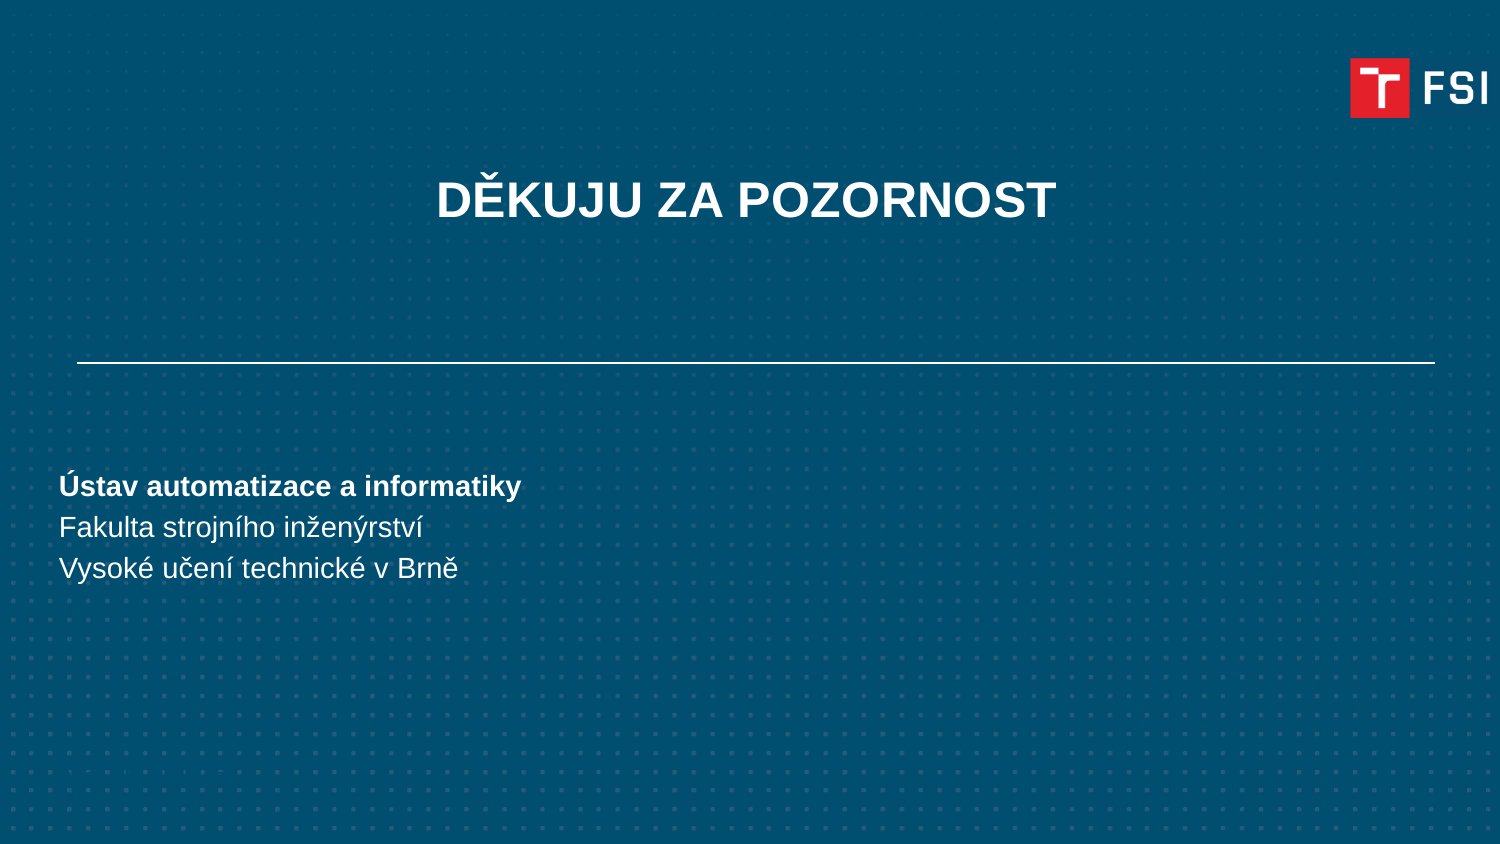

# Děkuju za pozornost
Ústav automatizace a informatiky
Fakulta strojního inženýrství
Vysoké učení technické v Brně
Martin Juříček